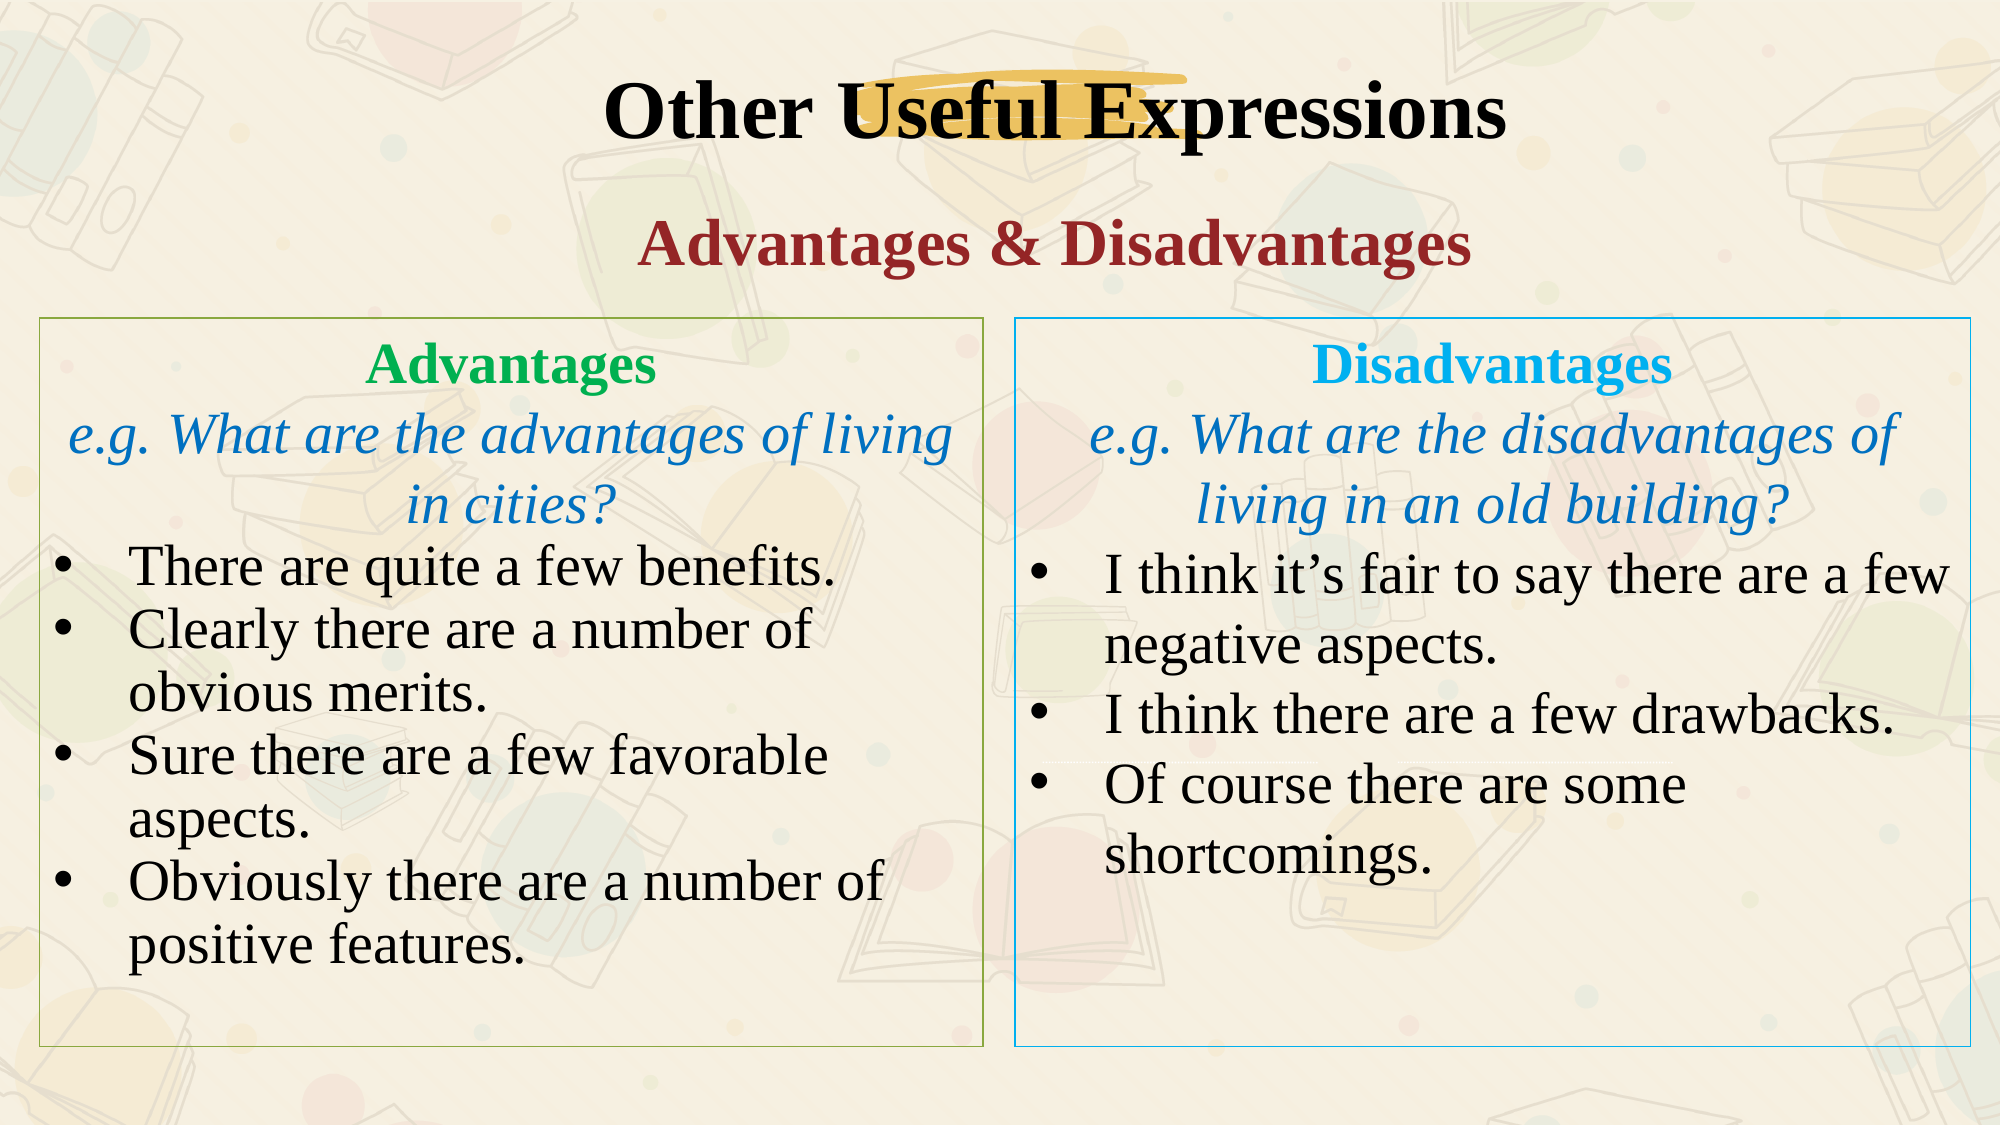

Other Useful Expressions
Advantages & Disadvantages
Advantages
e.g. What are the advantages of living in cities?
There are quite a few benefits.
Clearly there are a number of obvious merits.
Sure there are a few favorable aspects.
Obviously there are a number of positive features.
Disadvantages
e.g. What are the disadvantages of living in an old building?
I think it’s fair to say there are a few negative aspects.
I think there are a few drawbacks.
Of course there are some shortcomings.